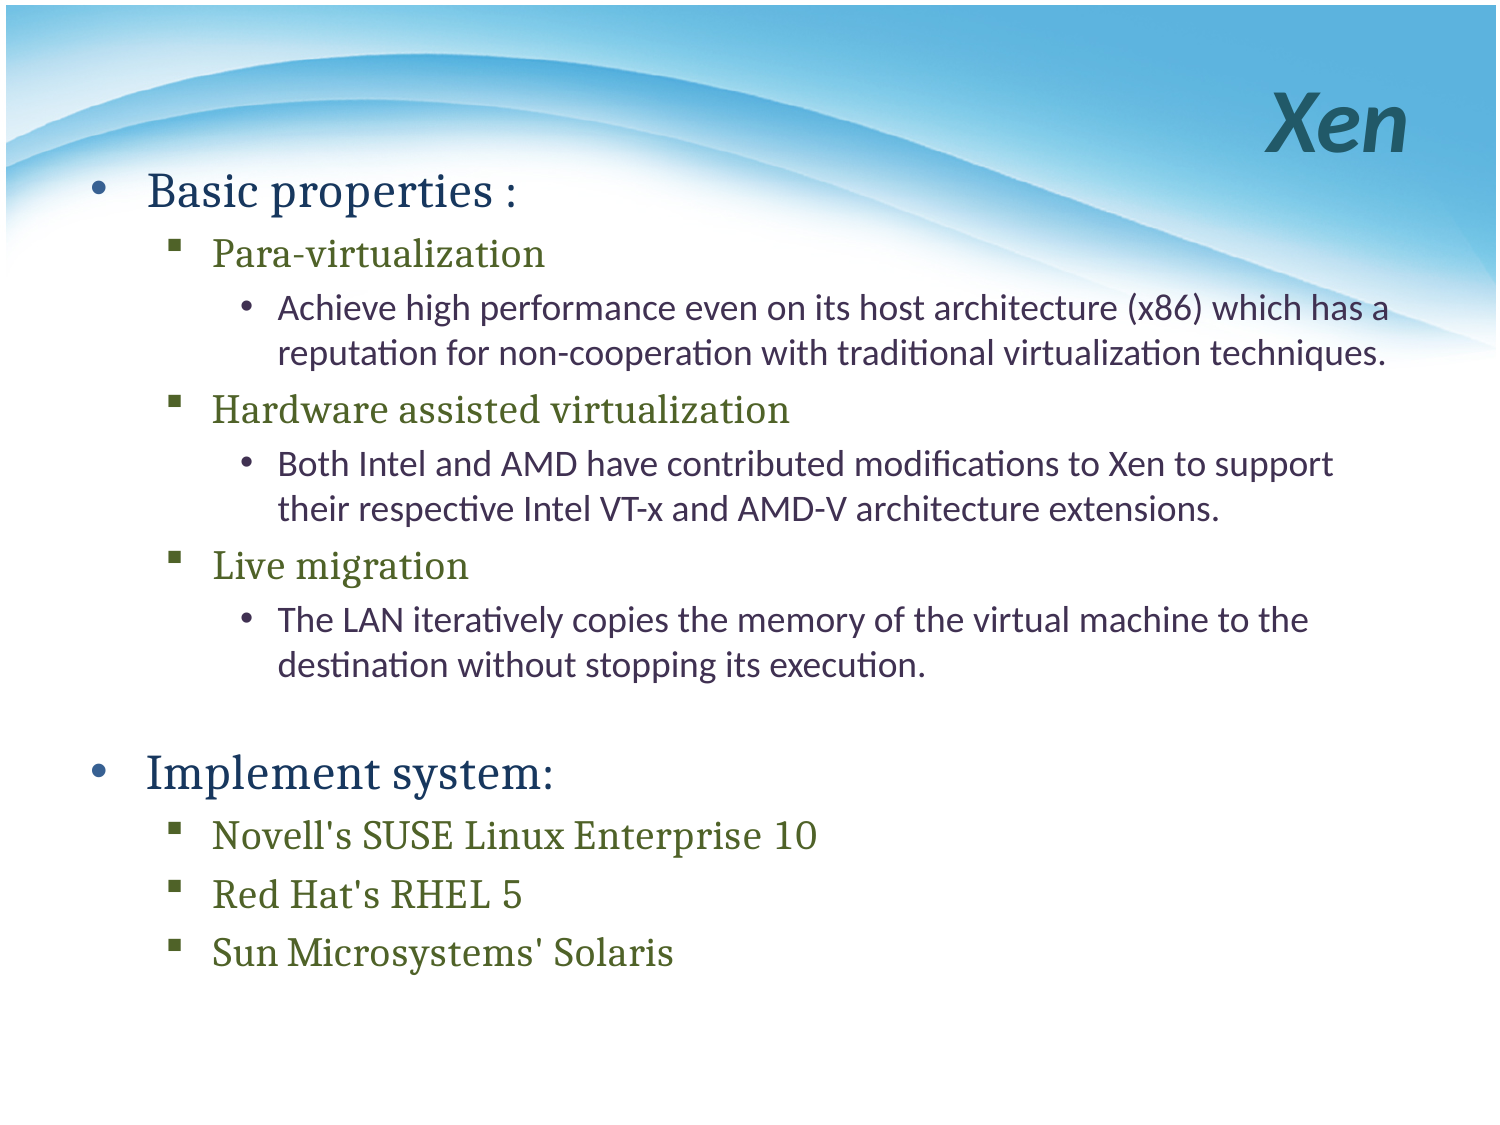

# Xen
Basic properties :
Para-virtualization
Achieve high performance even on its host architecture (x86) which has a reputation for non-cooperation with traditional virtualization techniques.
Hardware assisted virtualization
Both Intel and AMD have contributed modifications to Xen to support their respective Intel VT-x and AMD-V architecture extensions.
Live migration
The LAN iteratively copies the memory of the virtual machine to the destination without stopping its execution.
Implement system:
Novell's SUSE Linux Enterprise 10
Red Hat's RHEL 5
Sun Microsystems' Solaris